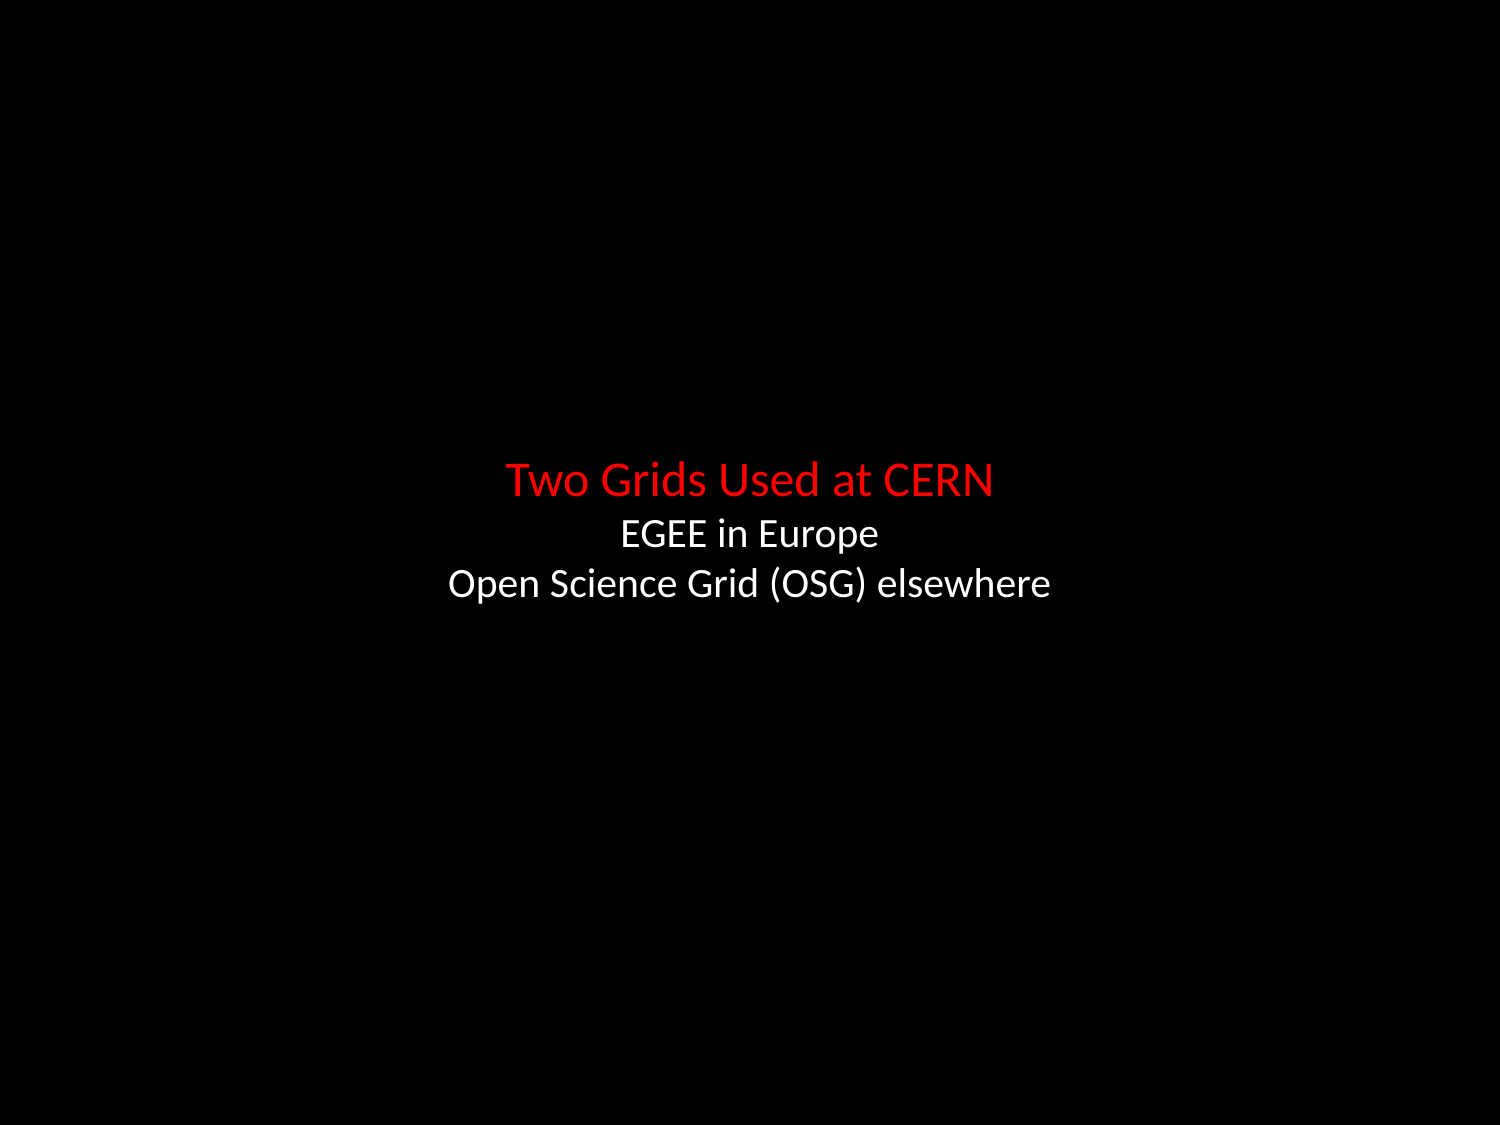

Two Grids Used at CERN
EGEE in Europe
Open Science Grid (OSG) elsewhere